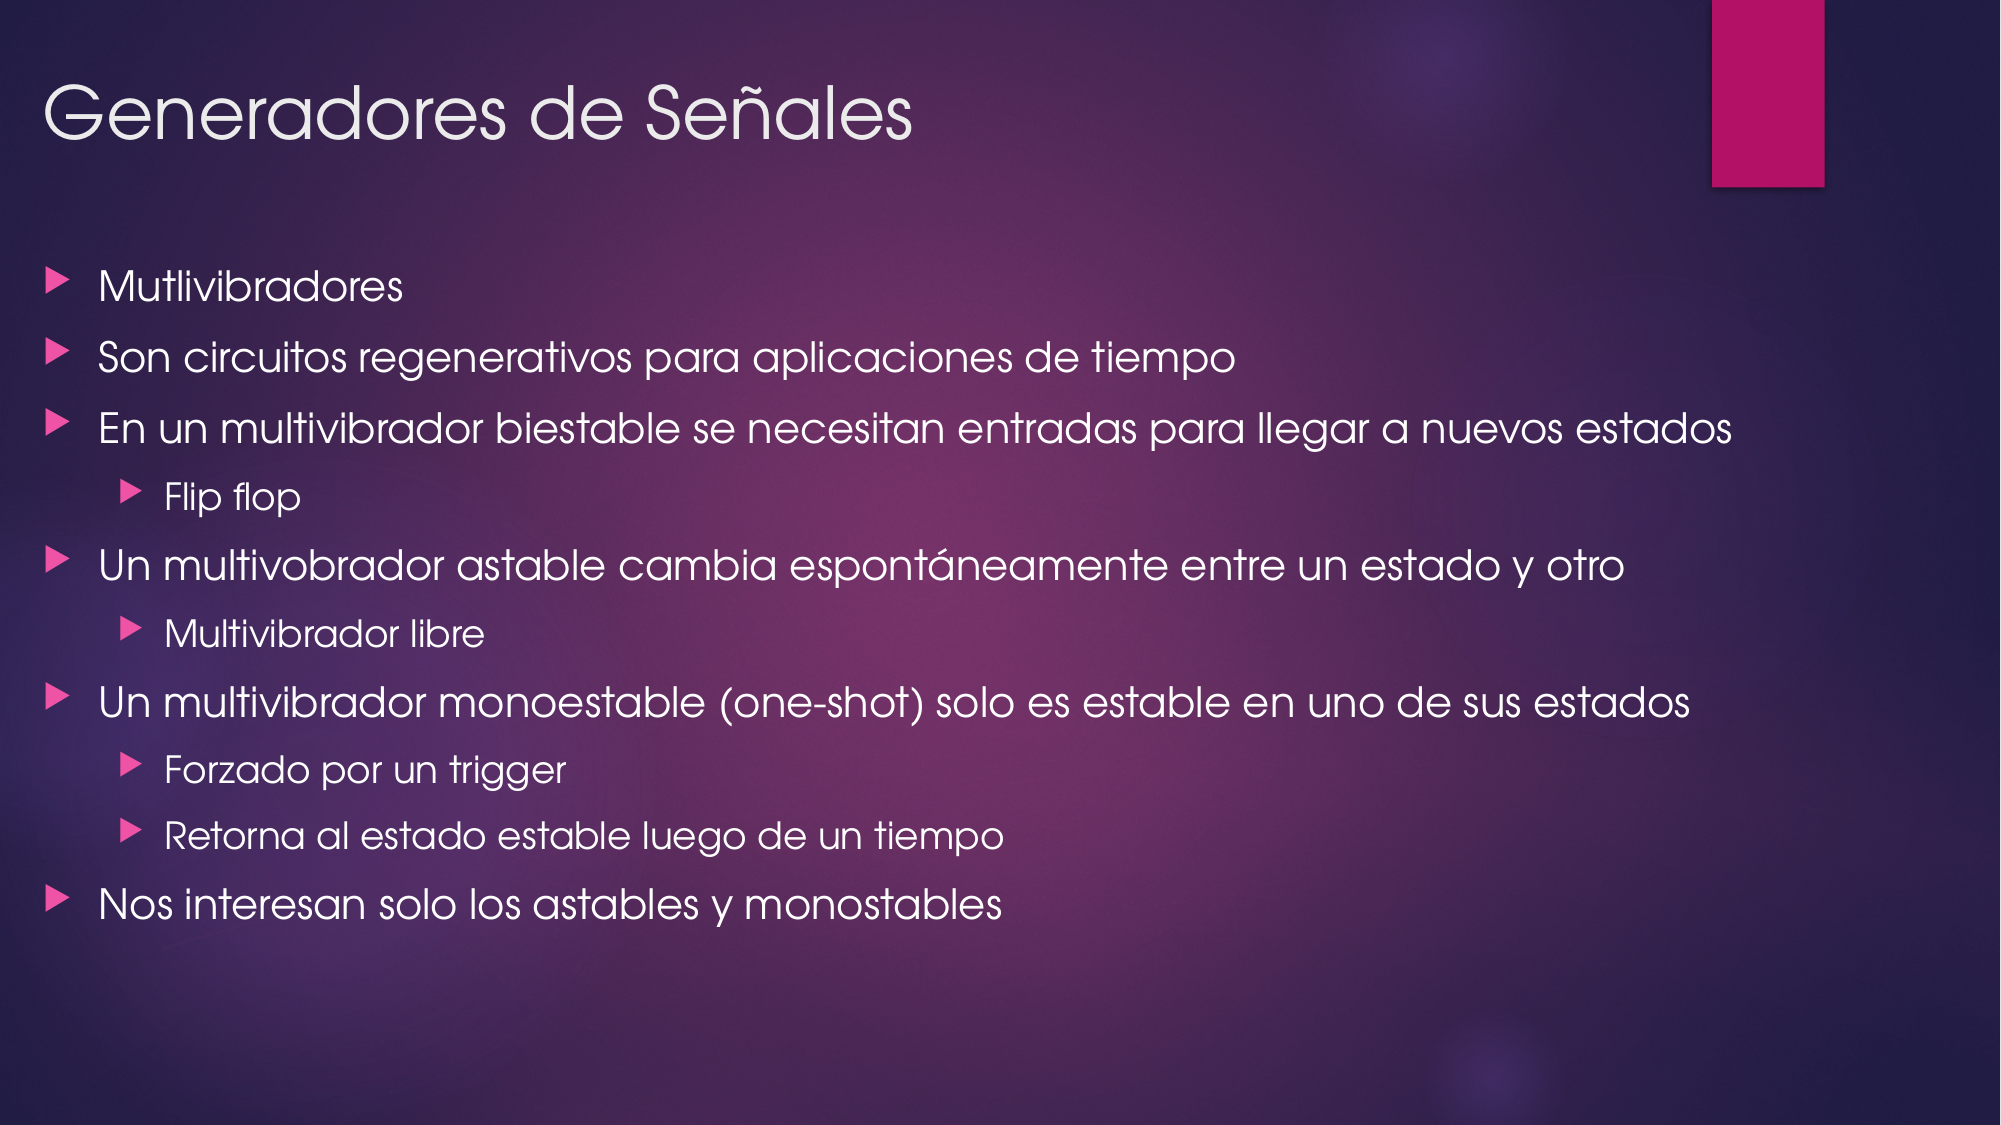

# Generadores de Señales
Mutlivibradores
Son circuitos regenerativos para aplicaciones de tiempo
En un multivibrador biestable se necesitan entradas para llegar a nuevos estados
Flip flop
Un multivobrador astable cambia espontáneamente entre un estado y otro
Multivibrador libre
Un multivibrador monoestable (one-shot) solo es estable en uno de sus estados
Forzado por un trigger
Retorna al estado estable luego de un tiempo
Nos interesan solo los astables y monostables